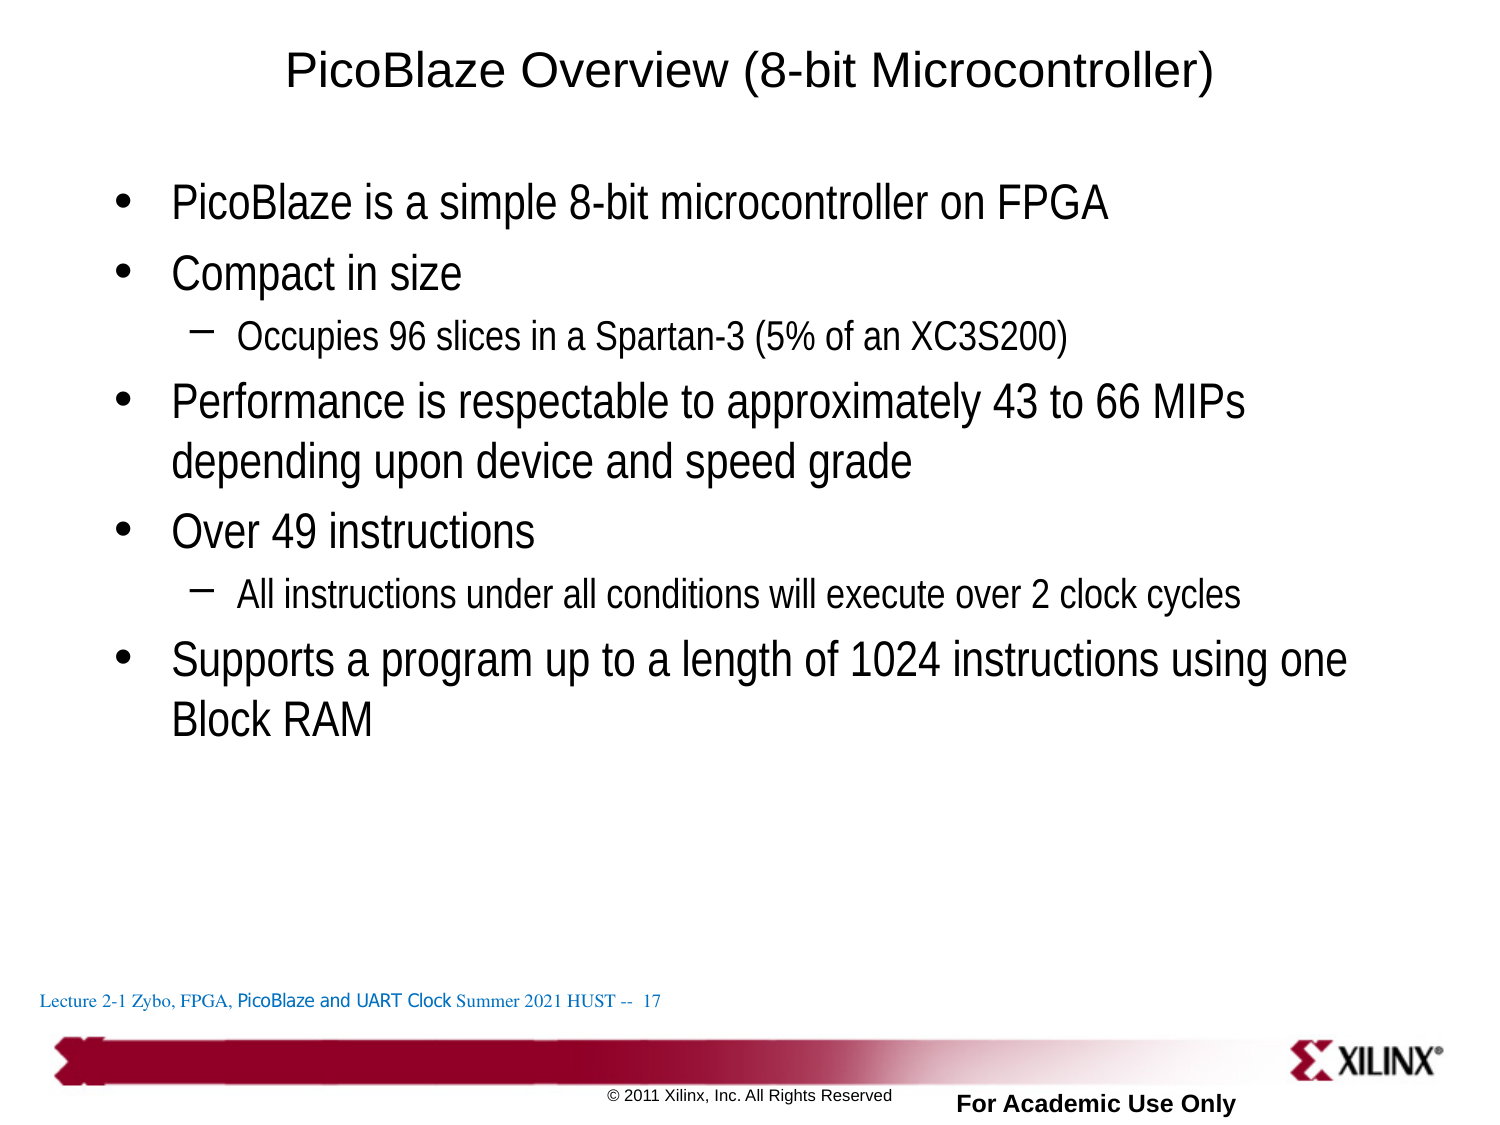

# PicoBlaze Overview (8-bit Microcontroller)
PicoBlaze is a simple 8-bit microcontroller on FPGA
Compact in size
Occupies 96 slices in a Spartan-3 (5% of an XC3S200)
Performance is respectable to approximately 43 to 66 MIPs depending upon device and speed grade
Over 49 instructions
All instructions under all conditions will execute over 2 clock cycles
Supports a program up to a length of 1024 instructions using one Block RAM